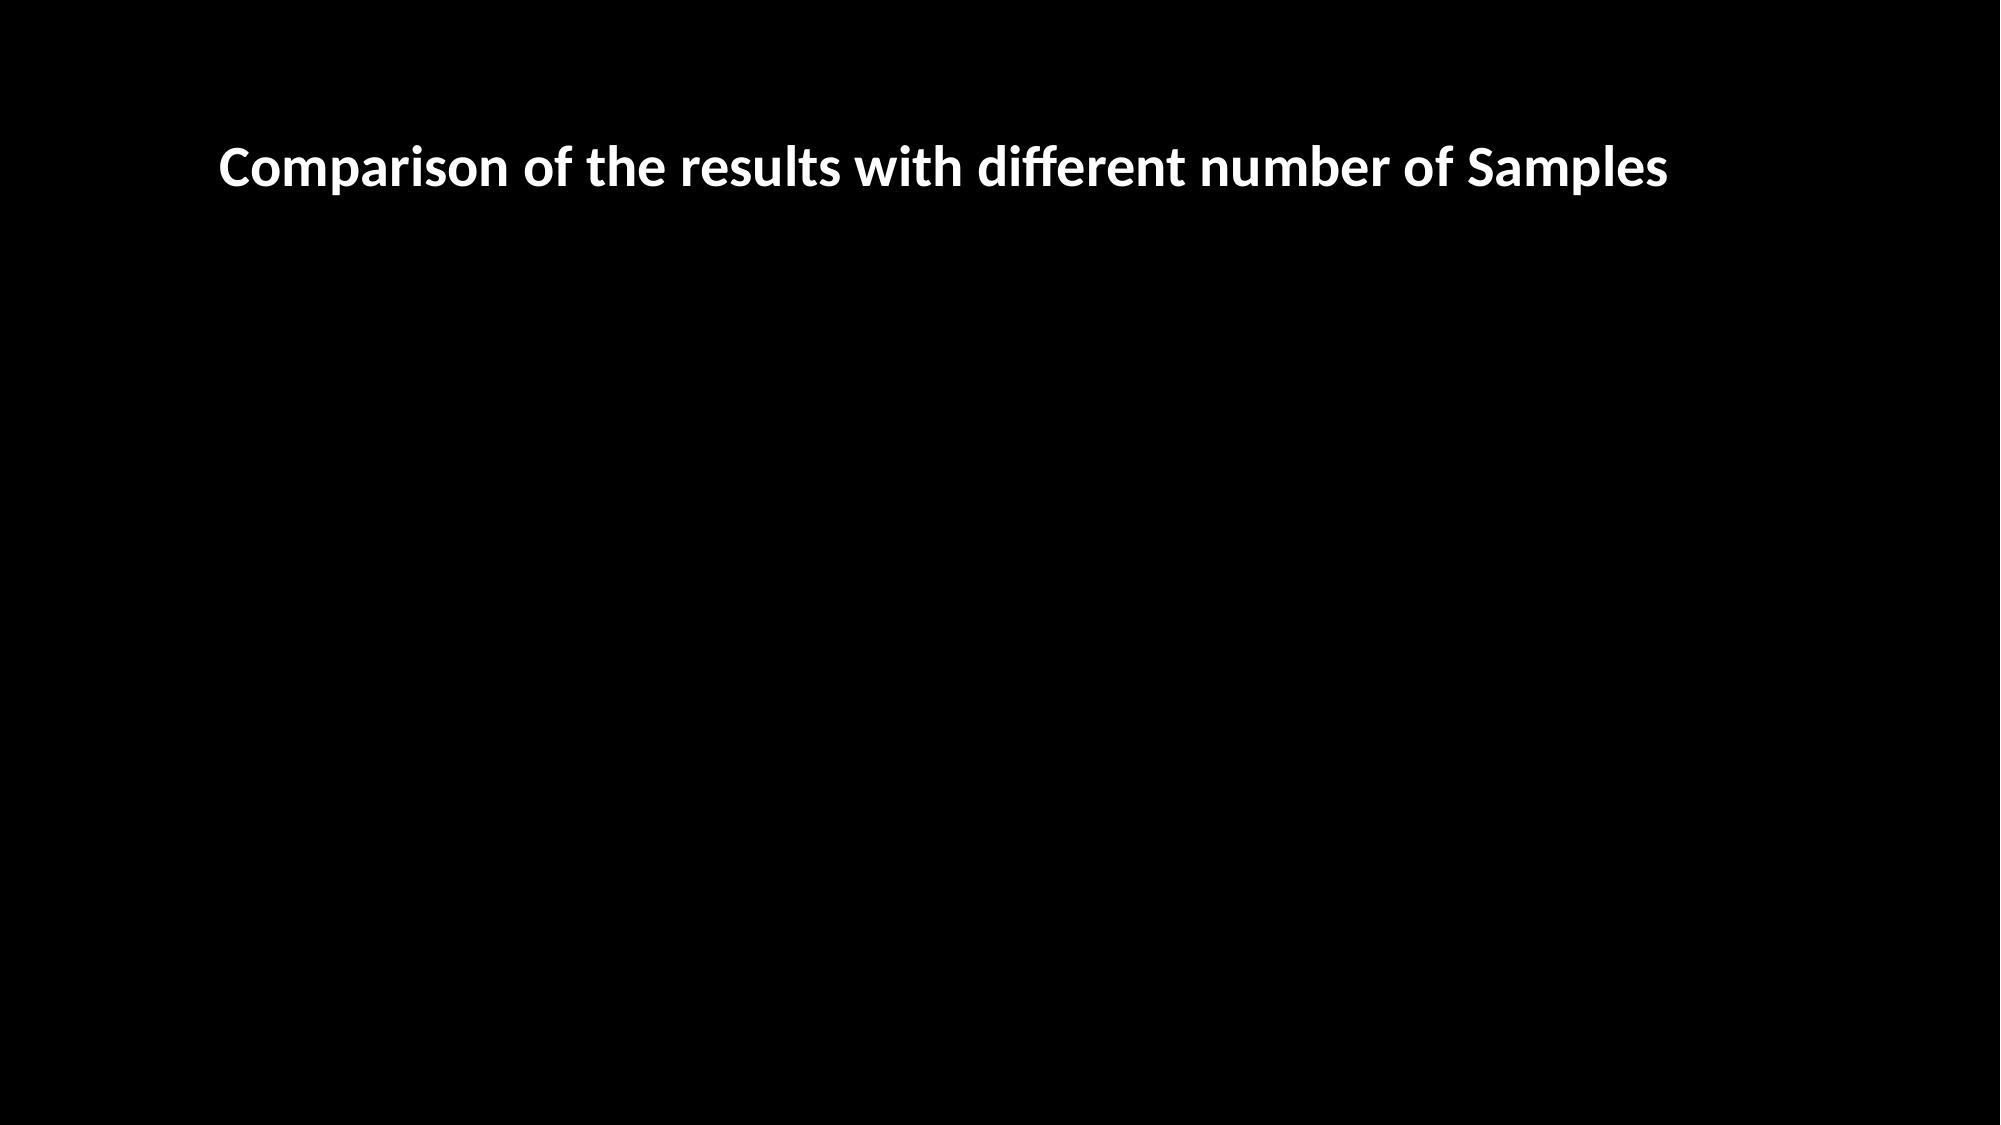

Comparison of the results with different number of Samples